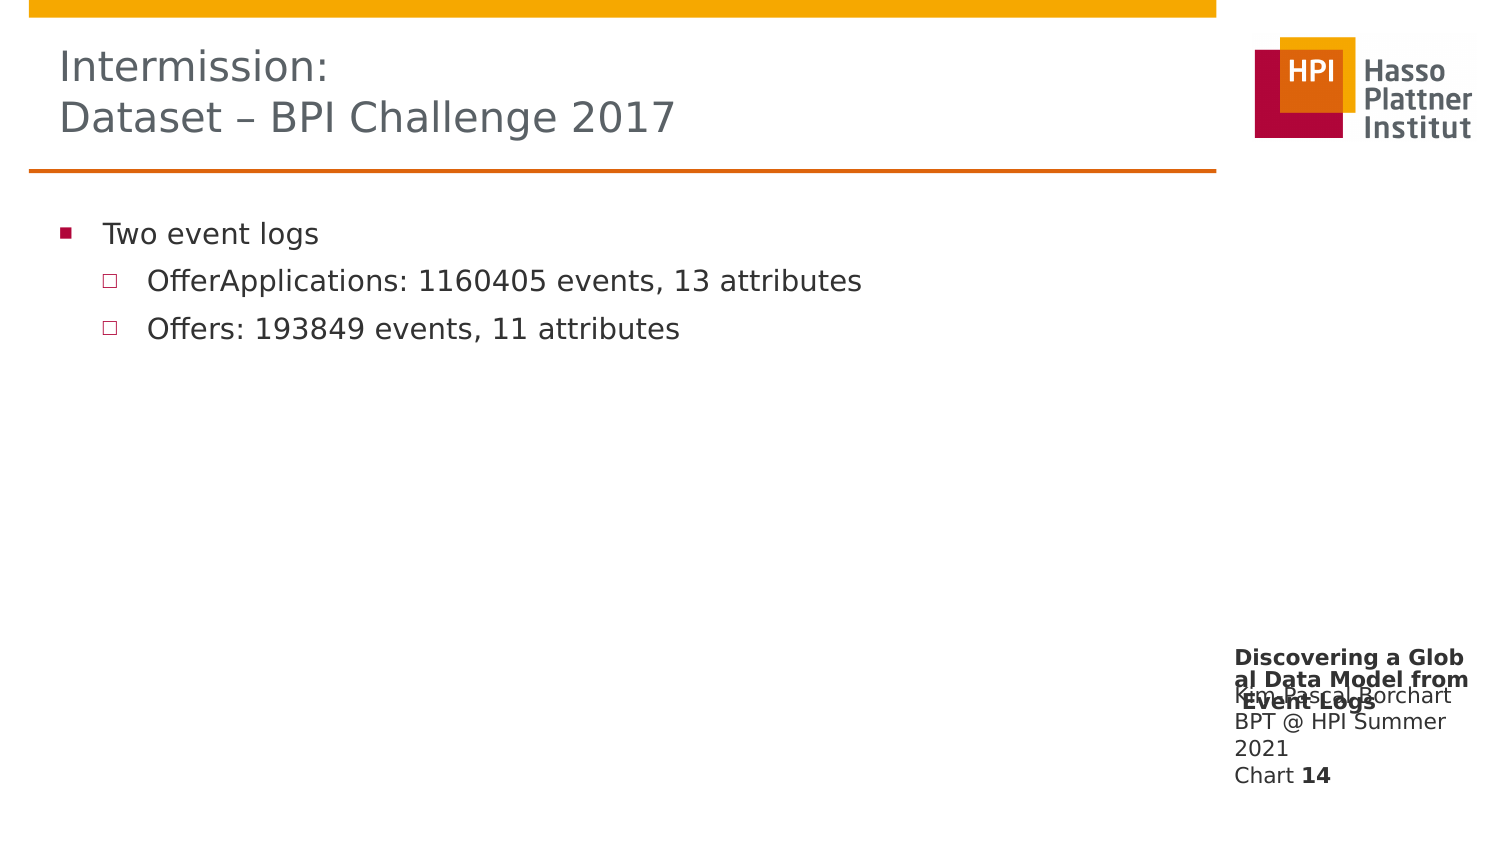

# Intermission: Dataset – BPI Challenge 2017
Two event logs
OfferApplications: 1160405 events, 13 attributes
Offers: 193849 events, 11 attributes
Discovering a Global Data Model from Event Logs
Kim-Pascal Borchart BPT @ HPI Summer 2021
Chart 14